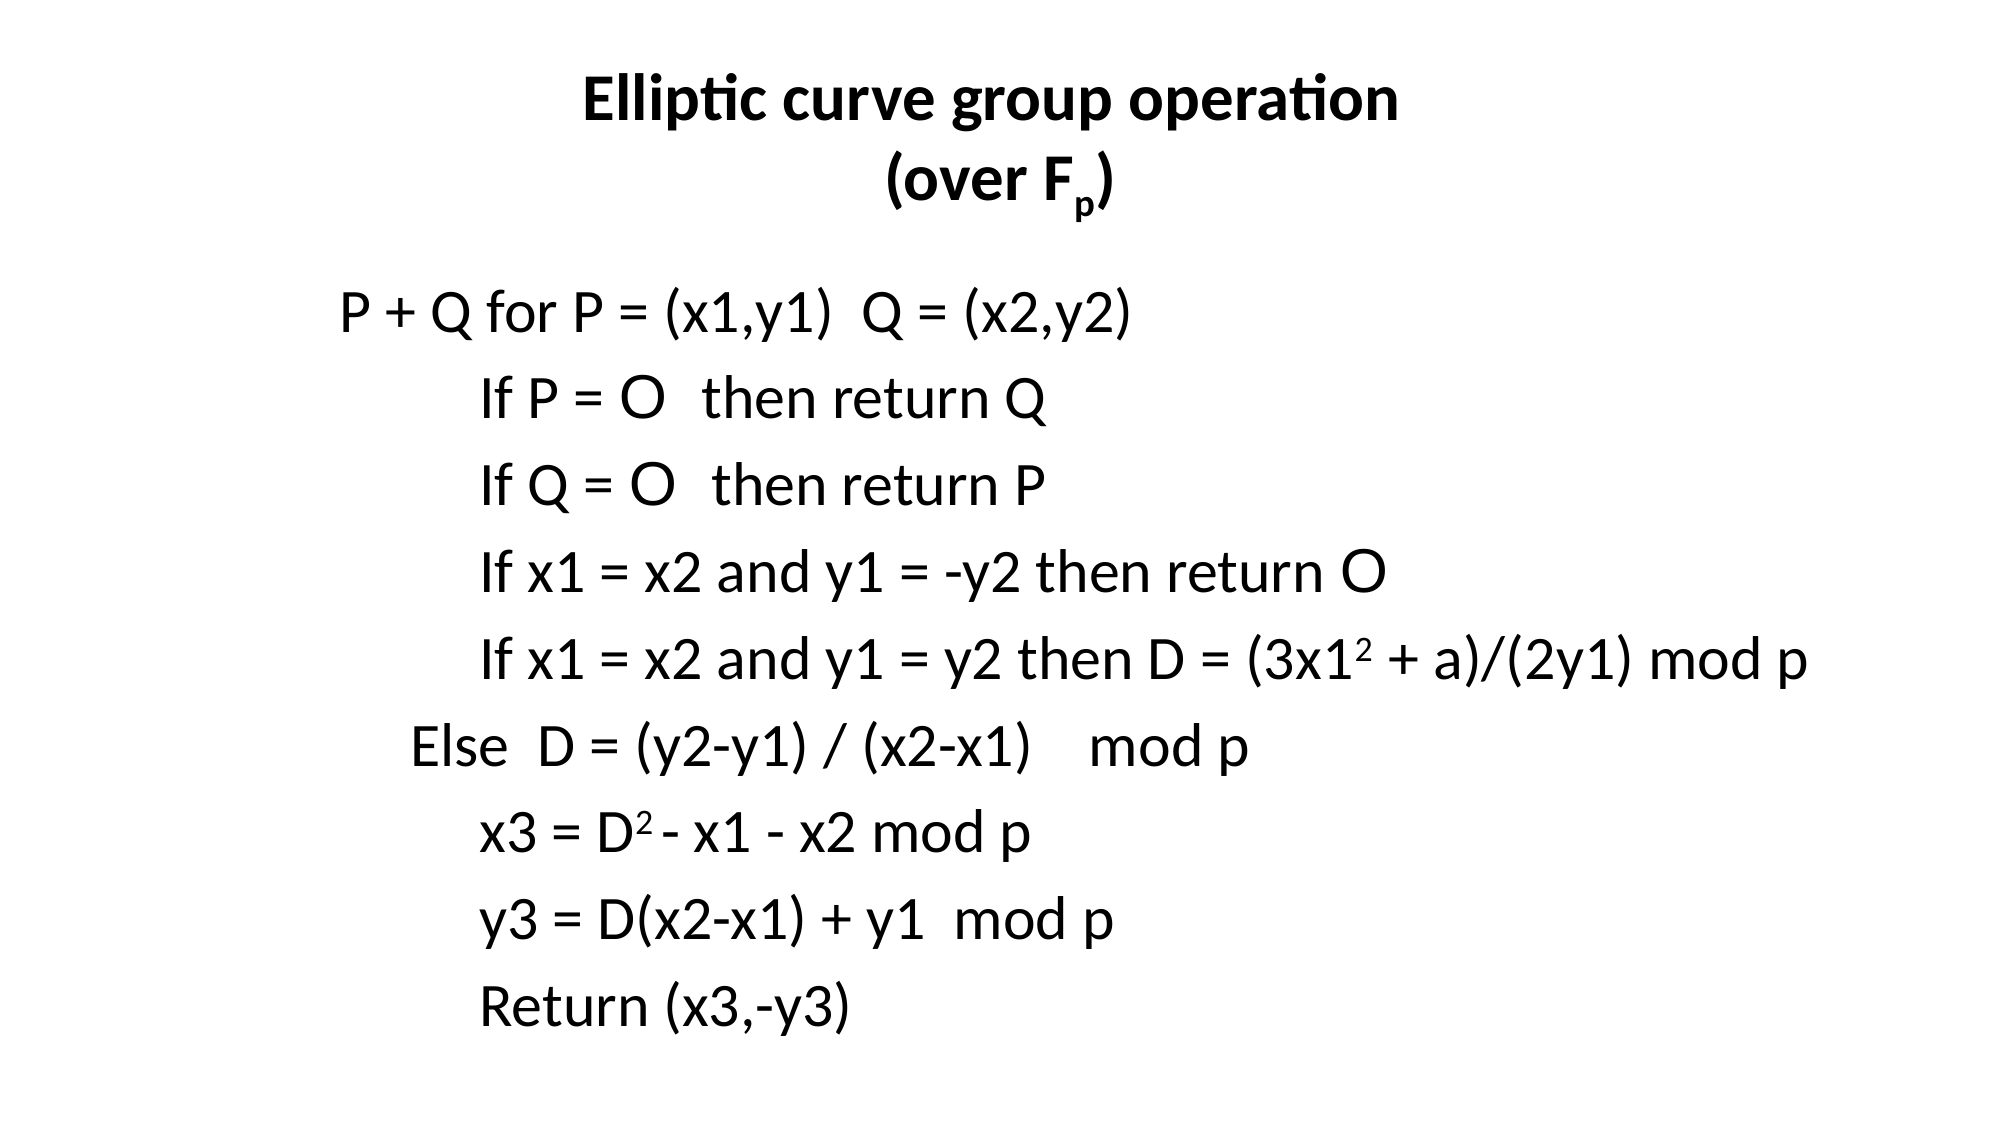

# Elliptic curve group operation (over Fp)
P + Q for P = (x1,y1)  Q = (x2,y2)
	If P = O  then return Q
	If Q = O  then return P
	If x1 = x2 and y1 = -y2 then return O
	If x1 = x2 and y1 = y2 then D = (3x12  + a)/(2y1) mod p
     Else  D = (y2-y1) / (x2-x1)    mod p
	x3 = D2 - x1 - x2 mod p
	y3 = D(x2-x1) + y1  mod p
	Return (x3,-y3)